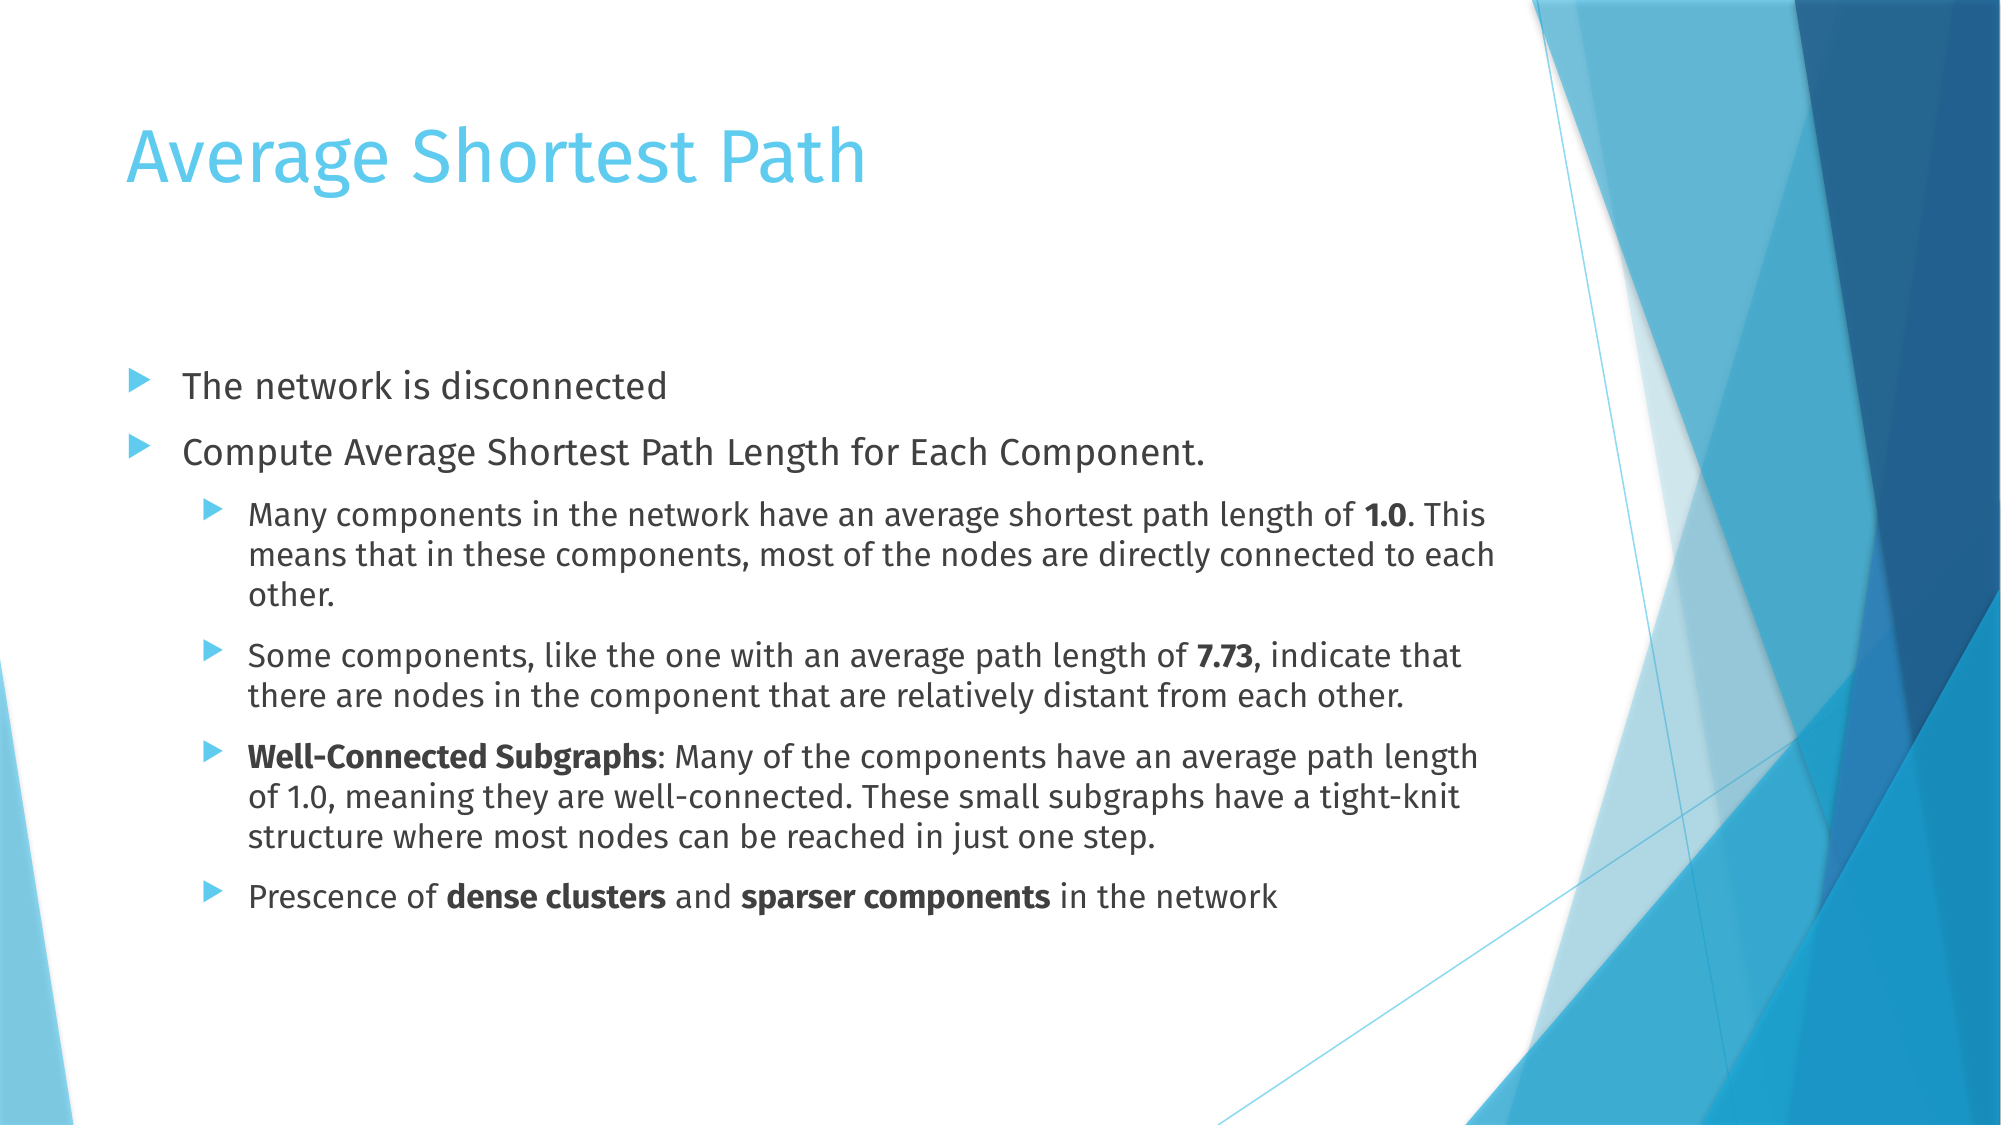

# Average Shortest Path
The network is disconnected
Compute Average Shortest Path Length for Each Component.
Many components in the network have an average shortest path length of 1.0. This means that in these components, most of the nodes are directly connected to each other.
Some components, like the one with an average path length of 7.73, indicate that there are nodes in the component that are relatively distant from each other.
Well-Connected Subgraphs: Many of the components have an average path length of 1.0, meaning they are well-connected. These small subgraphs have a tight-knit structure where most nodes can be reached in just one step.
Prescence of dense clusters and sparser components in the network